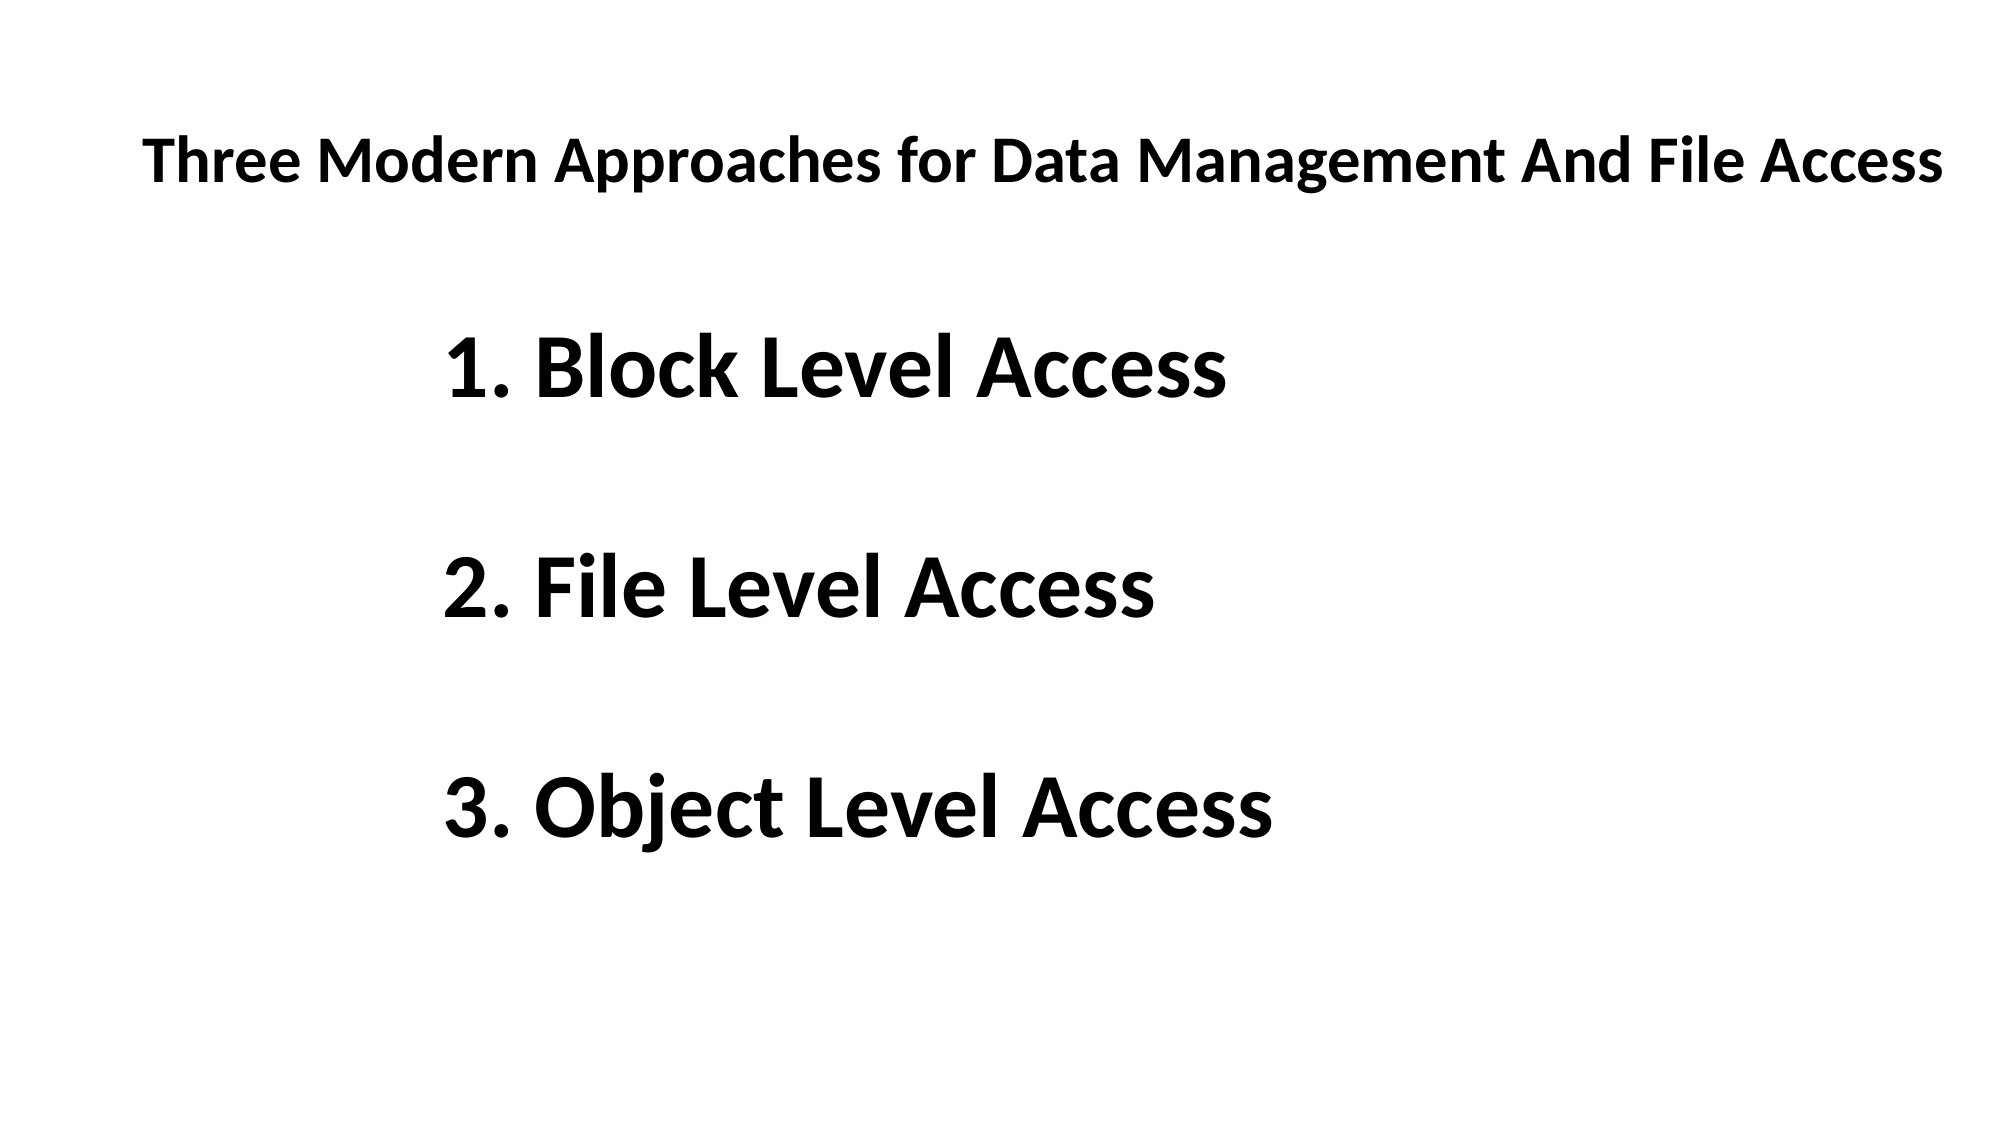

Three Modern Approaches for Data Management And File Access

		1. Block Level Access

		2. File Level Access

		3. Object Level Access